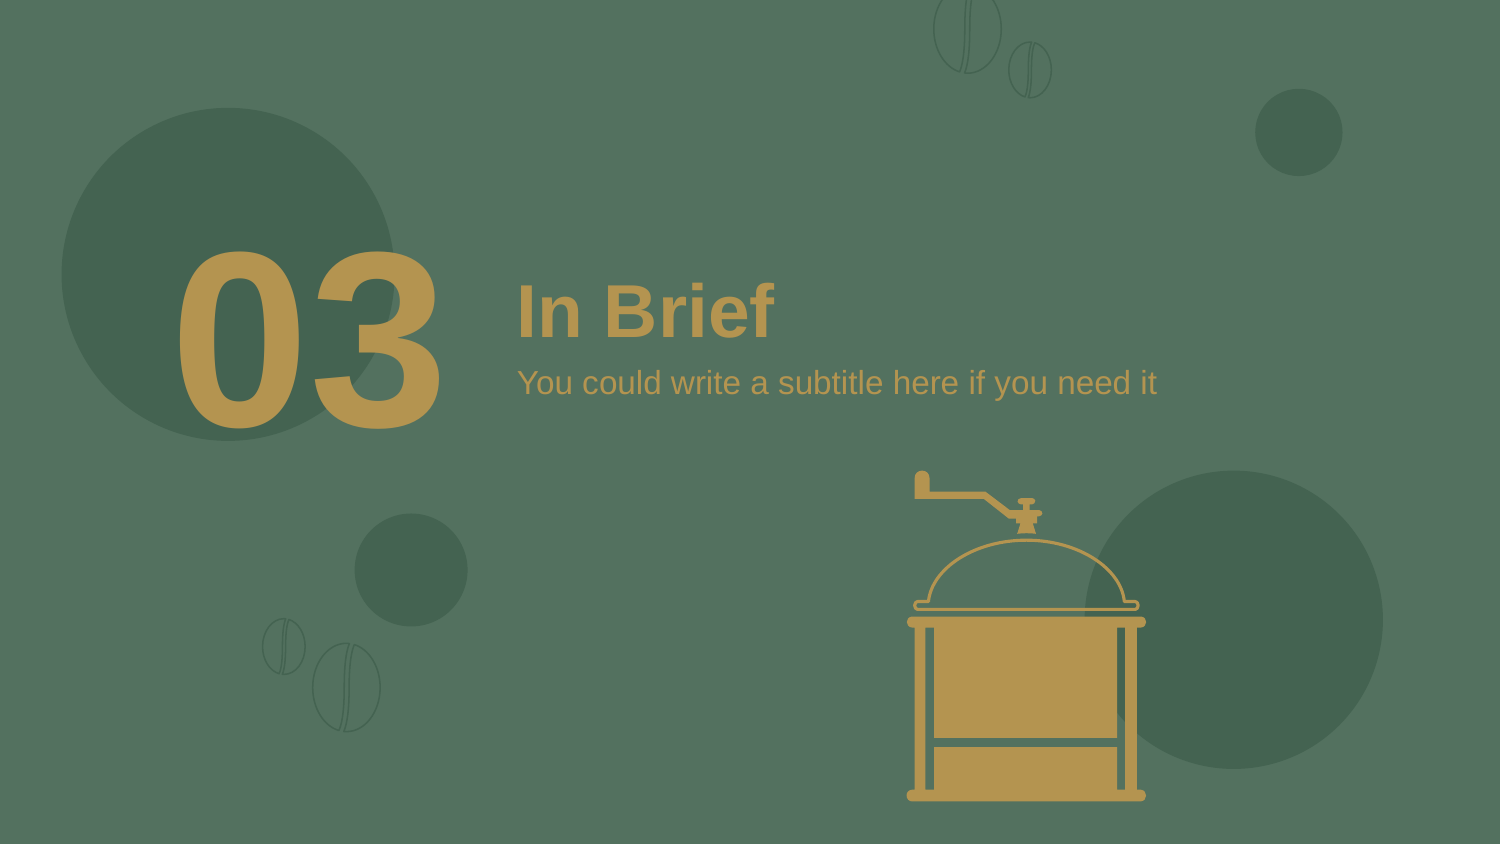

03
# In Brief
You could write a subtitle here if you need it